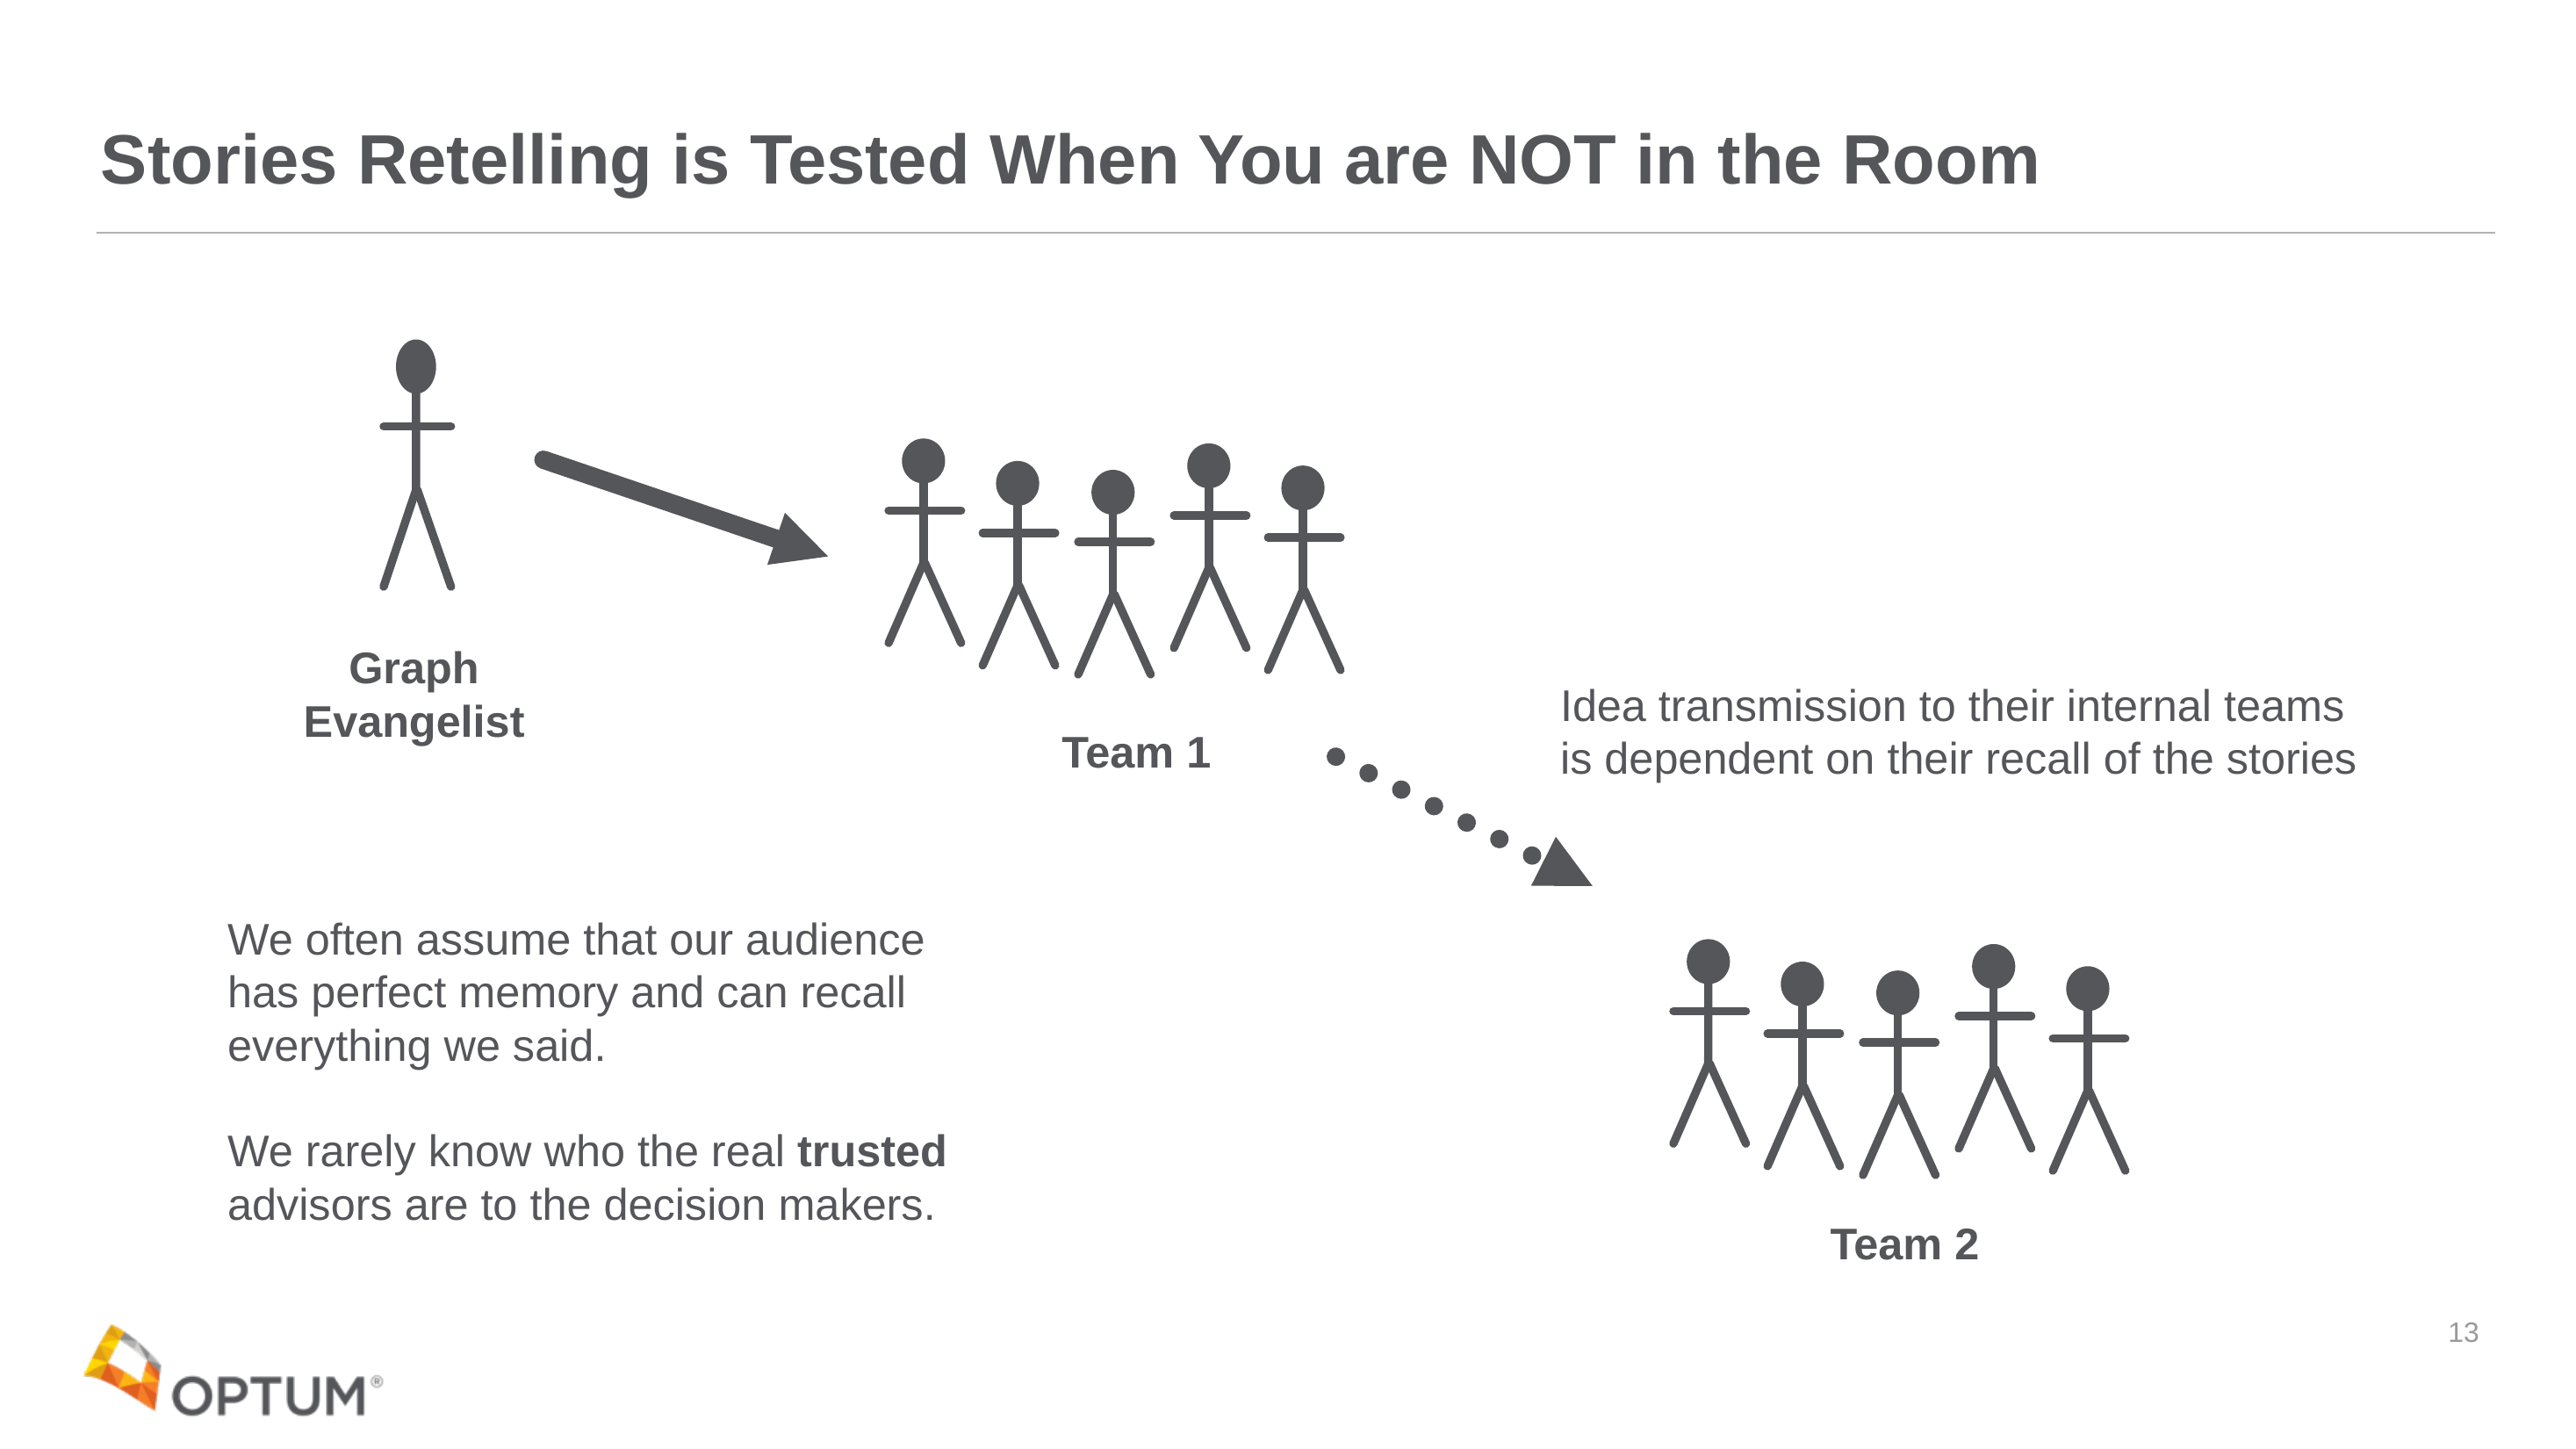

# Stories Retelling is Tested When You are NOT in the Room

Graph
Evangelist
Idea transmission to their internal teams
is dependent on their recall of the stories
Team 1
We often assume that our audience has perfect memory and can recall everything we said.

We rarely know who the real trusted advisors are to the decision makers.

Team 2
13